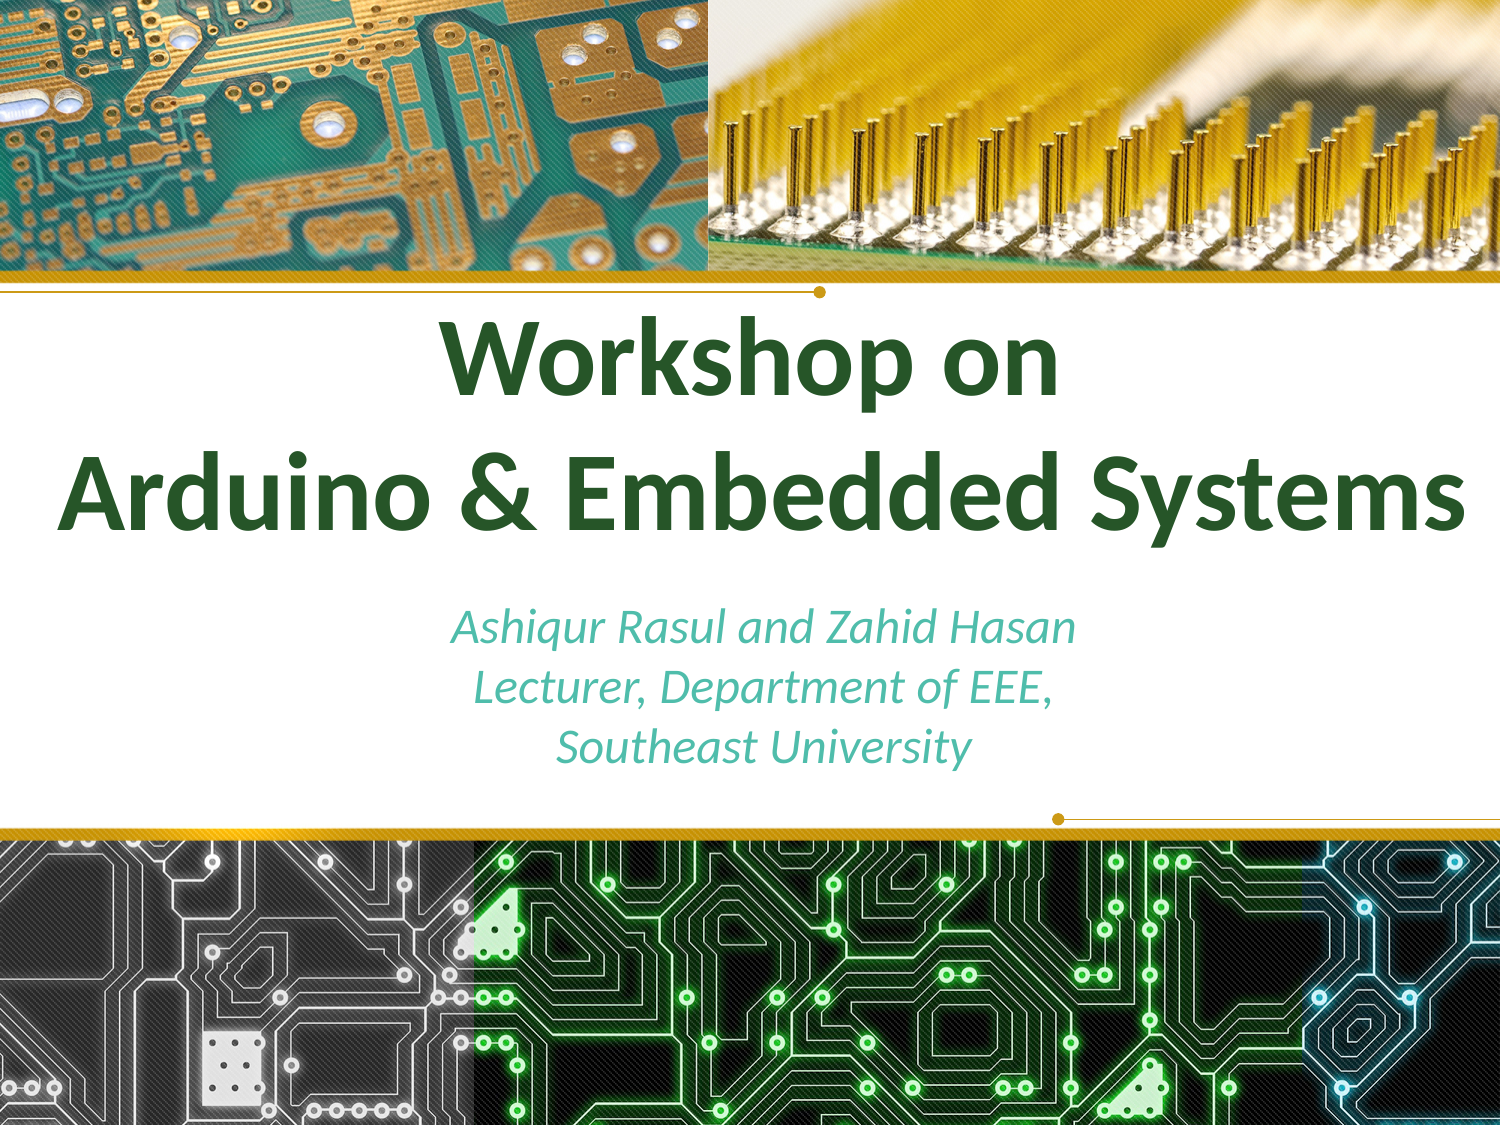

# Workshop on Arduino & Embedded Systems
Ashiqur Rasul and Zahid Hasan
Lecturer, Department of EEE,
Southeast University